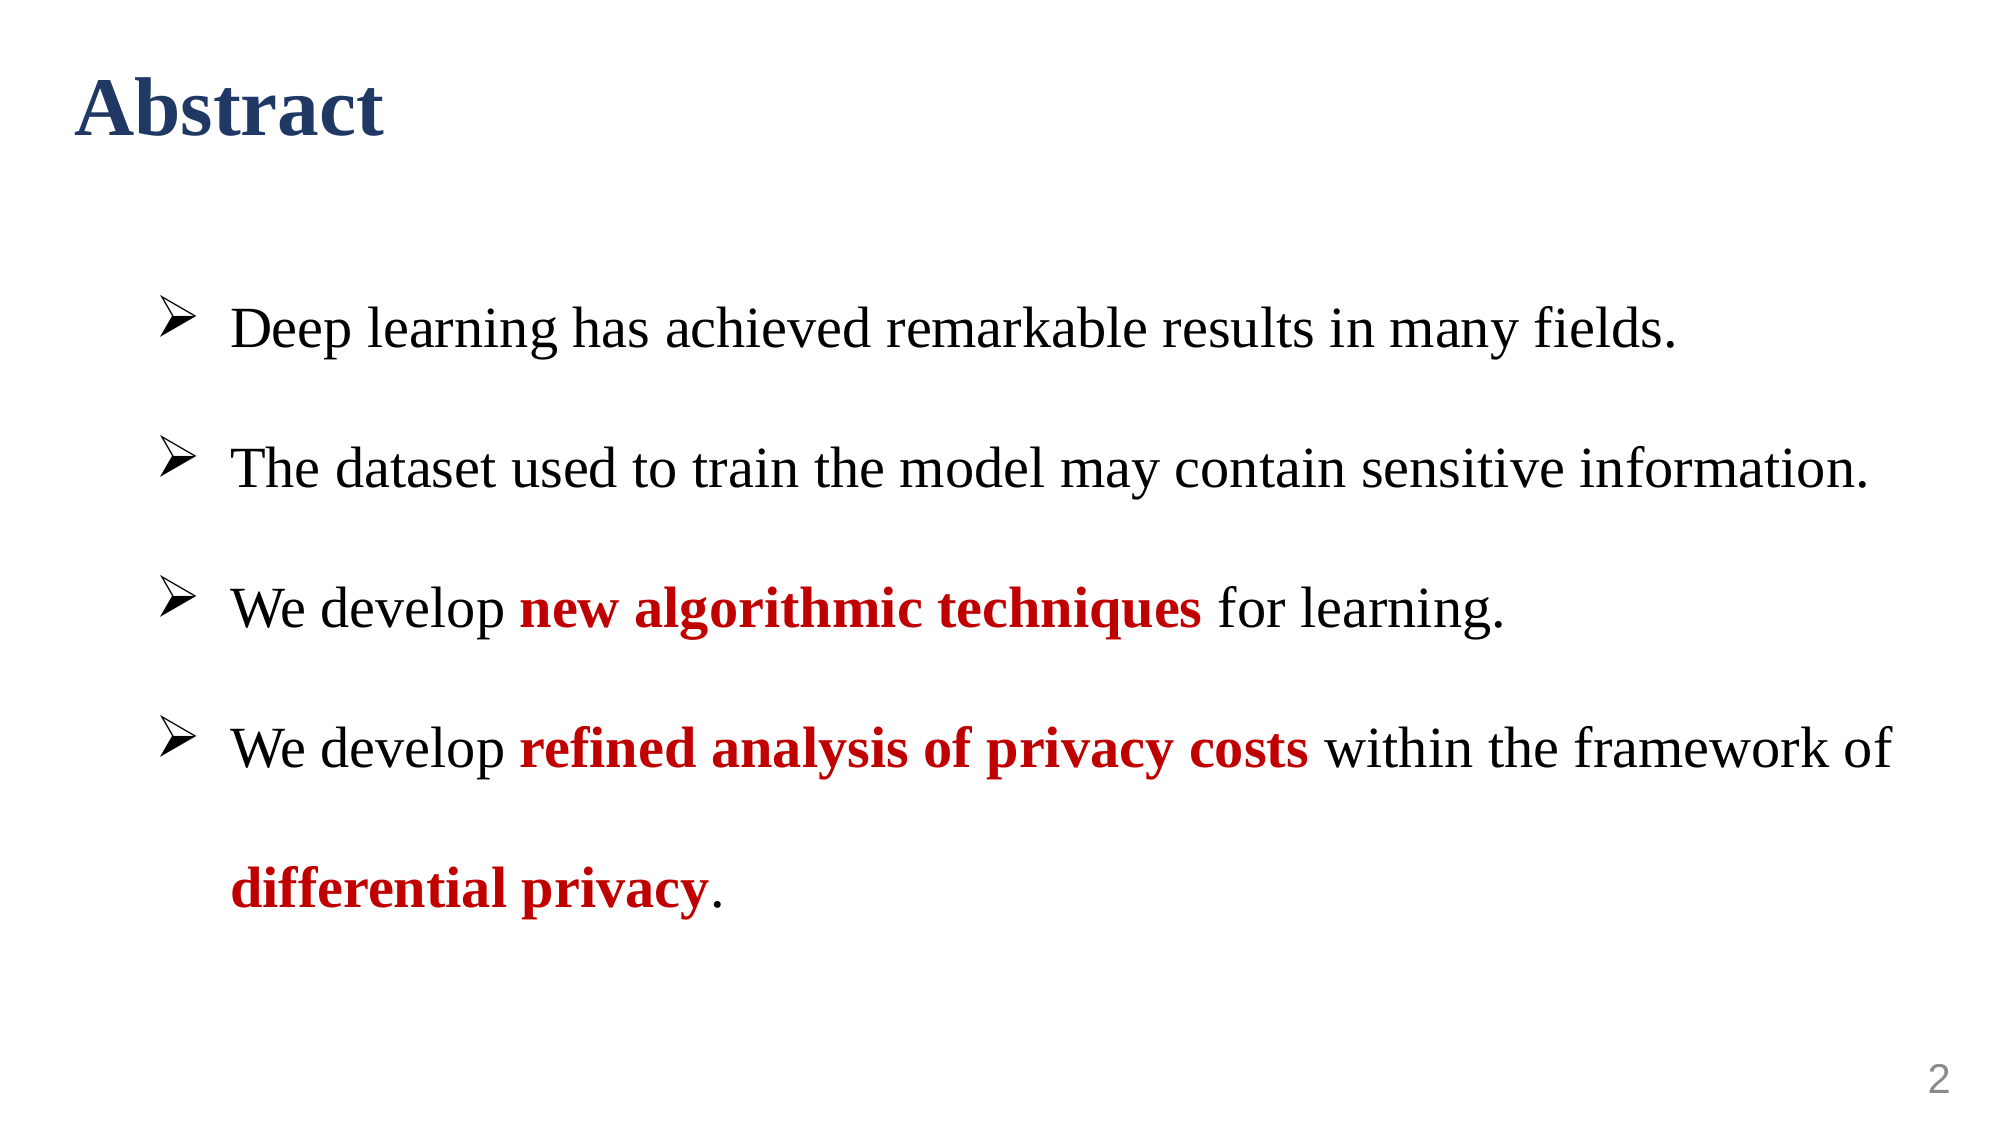

Abstract
Deep learning has achieved remarkable results in many fields.
The dataset used to train the model may contain sensitive information.
We develop new algorithmic techniques for learning.
We develop refined analysis of privacy costs within the framework of differential privacy.

2